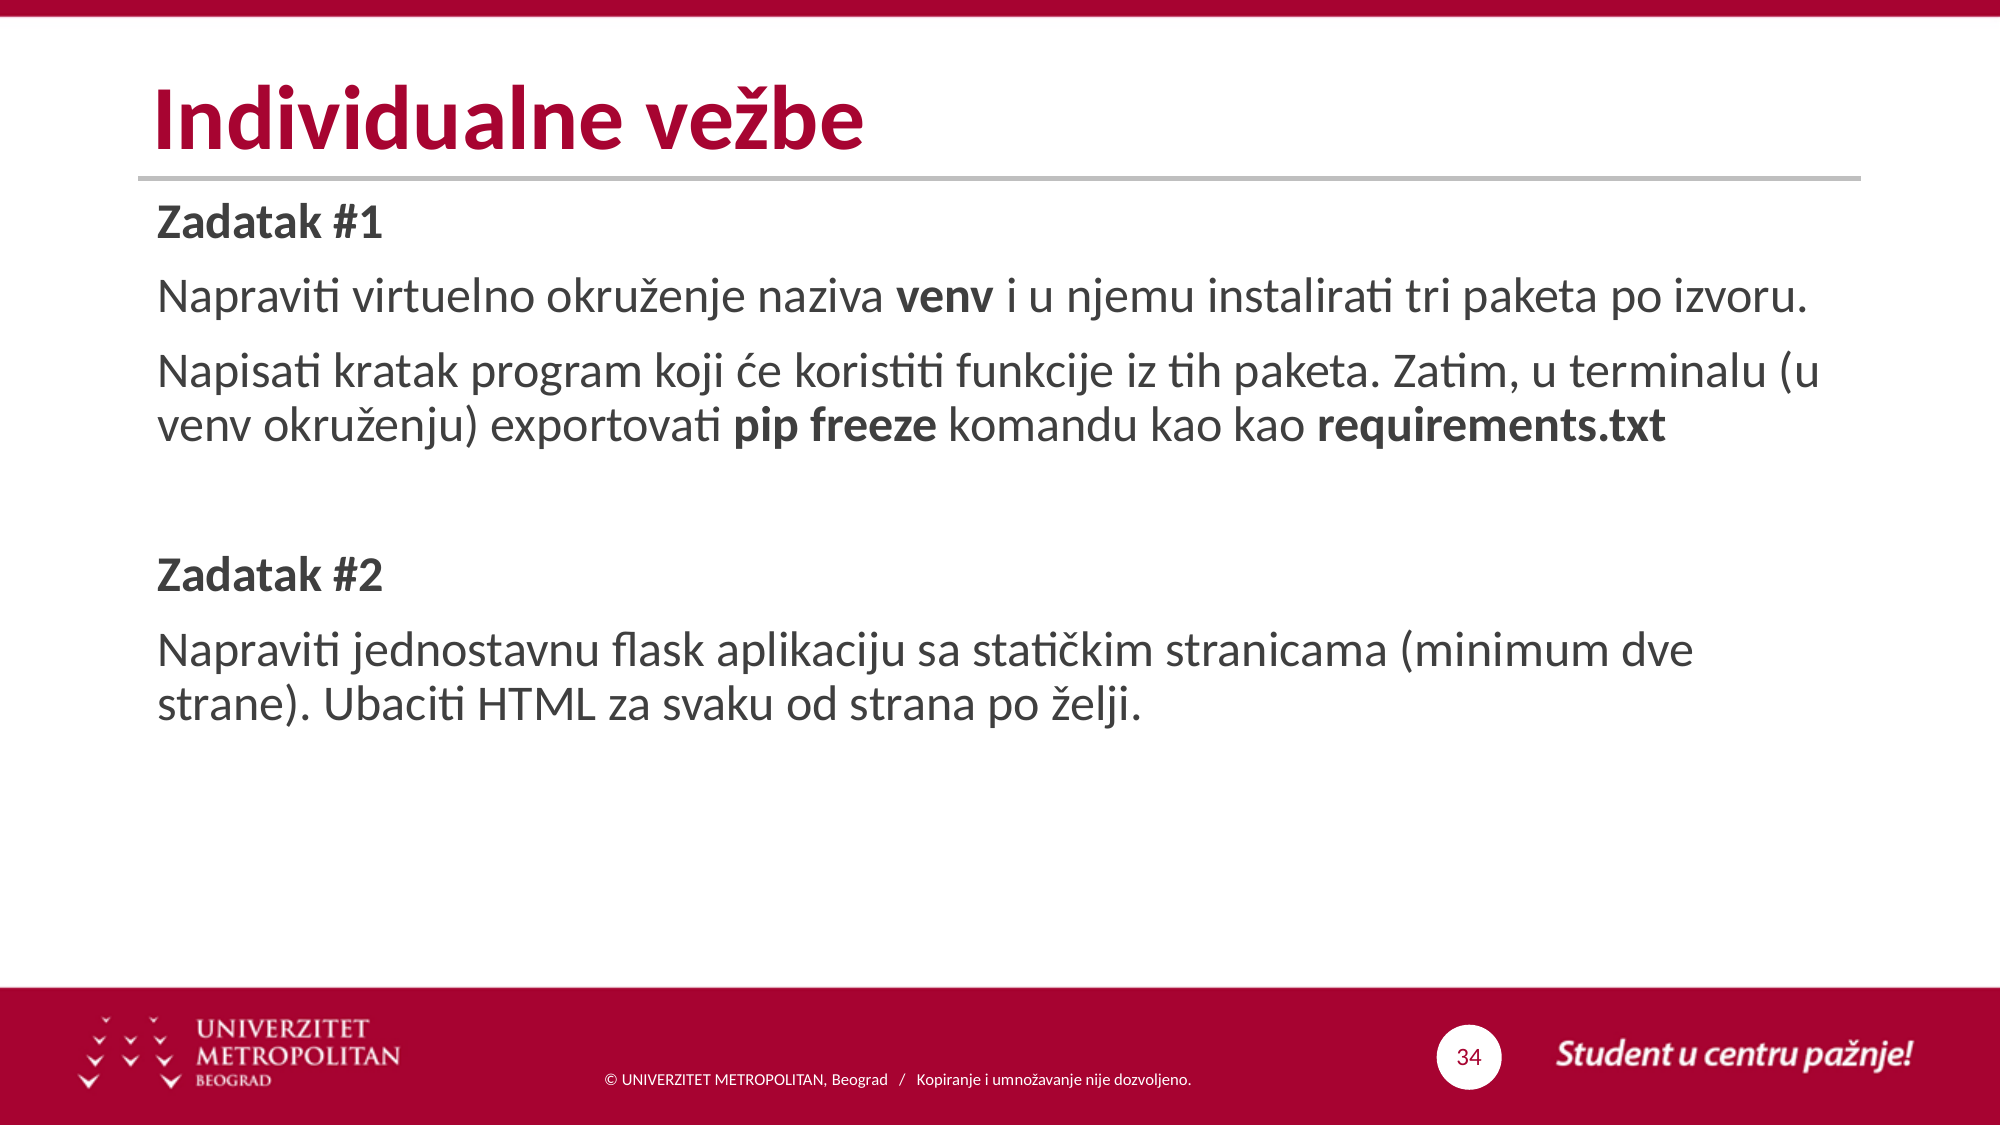

# Individualne vežbe
Zadatak #1
Napraviti virtuelno okruženje naziva venv i u njemu instalirati tri paketa po izvoru.
Napisati kratak program koji će koristiti funkcije iz tih paketa. Zatim, u terminalu (u venv okruženju) exportovati pip freeze komandu kao kao requirements.txt

Zadatak #2
Napraviti jednostavnu flask aplikaciju sa statičkim stranicama (minimum dve strane). Ubaciti HTML za svaku od strana po želji.